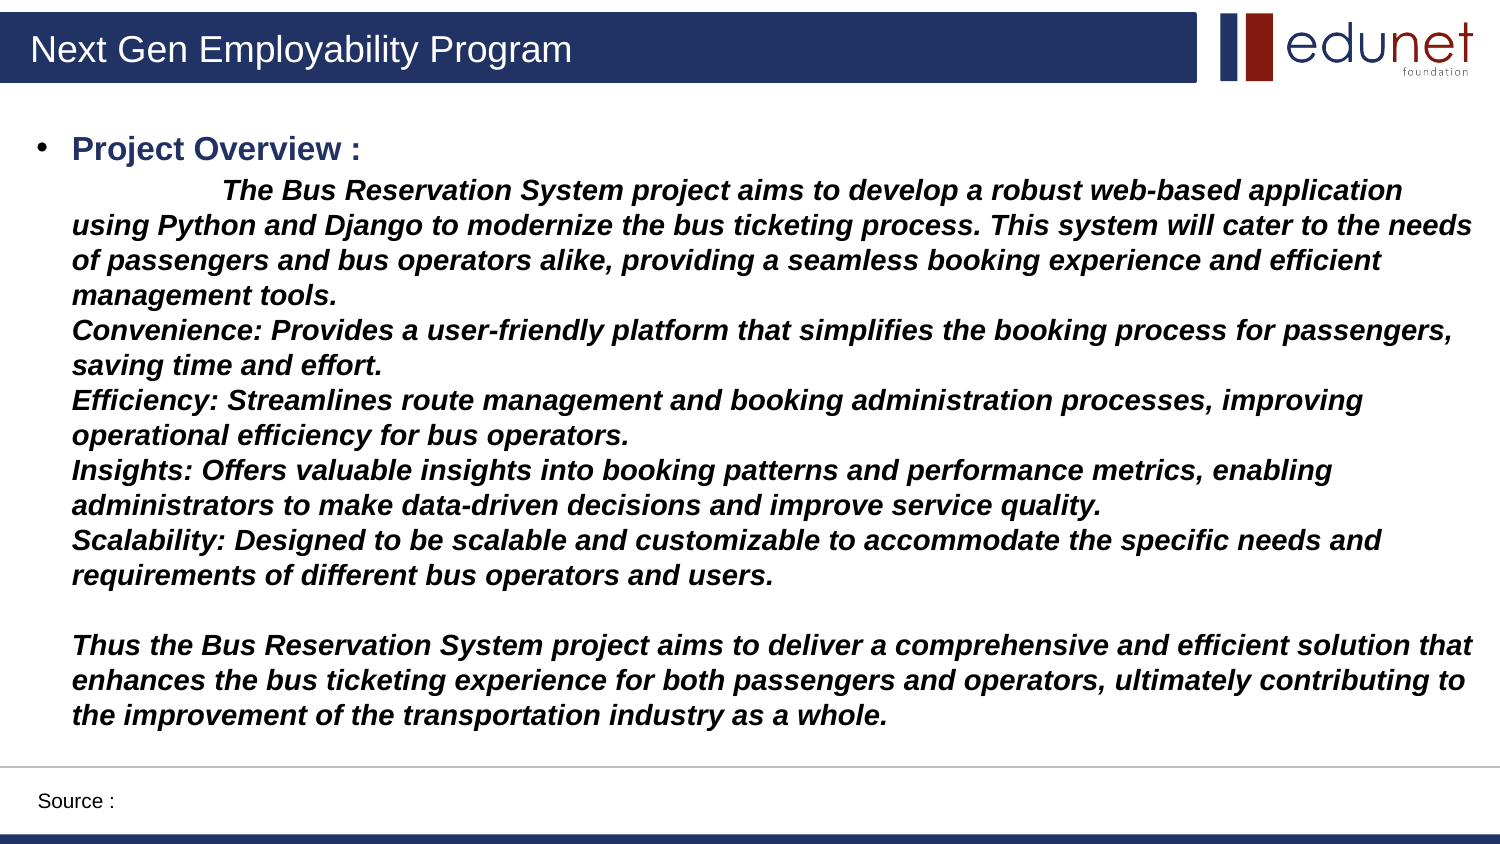

Project Overview :
	The Bus Reservation System project aims to develop a robust web-based application using Python and Django to modernize the bus ticketing process. This system will cater to the needs of passengers and bus operators alike, providing a seamless booking experience and efficient management tools.
Convenience: Provides a user-friendly platform that simplifies the booking process for passengers, saving time and effort.
Efficiency: Streamlines route management and booking administration processes, improving operational efficiency for bus operators.
Insights: Offers valuable insights into booking patterns and performance metrics, enabling administrators to make data-driven decisions and improve service quality.
Scalability: Designed to be scalable and customizable to accommodate the specific needs and requirements of different bus operators and users.
Thus the Bus Reservation System project aims to deliver a comprehensive and efficient solution that enhances the bus ticketing experience for both passengers and operators, ultimately contributing to the improvement of the transportation industry as a whole.
Source :